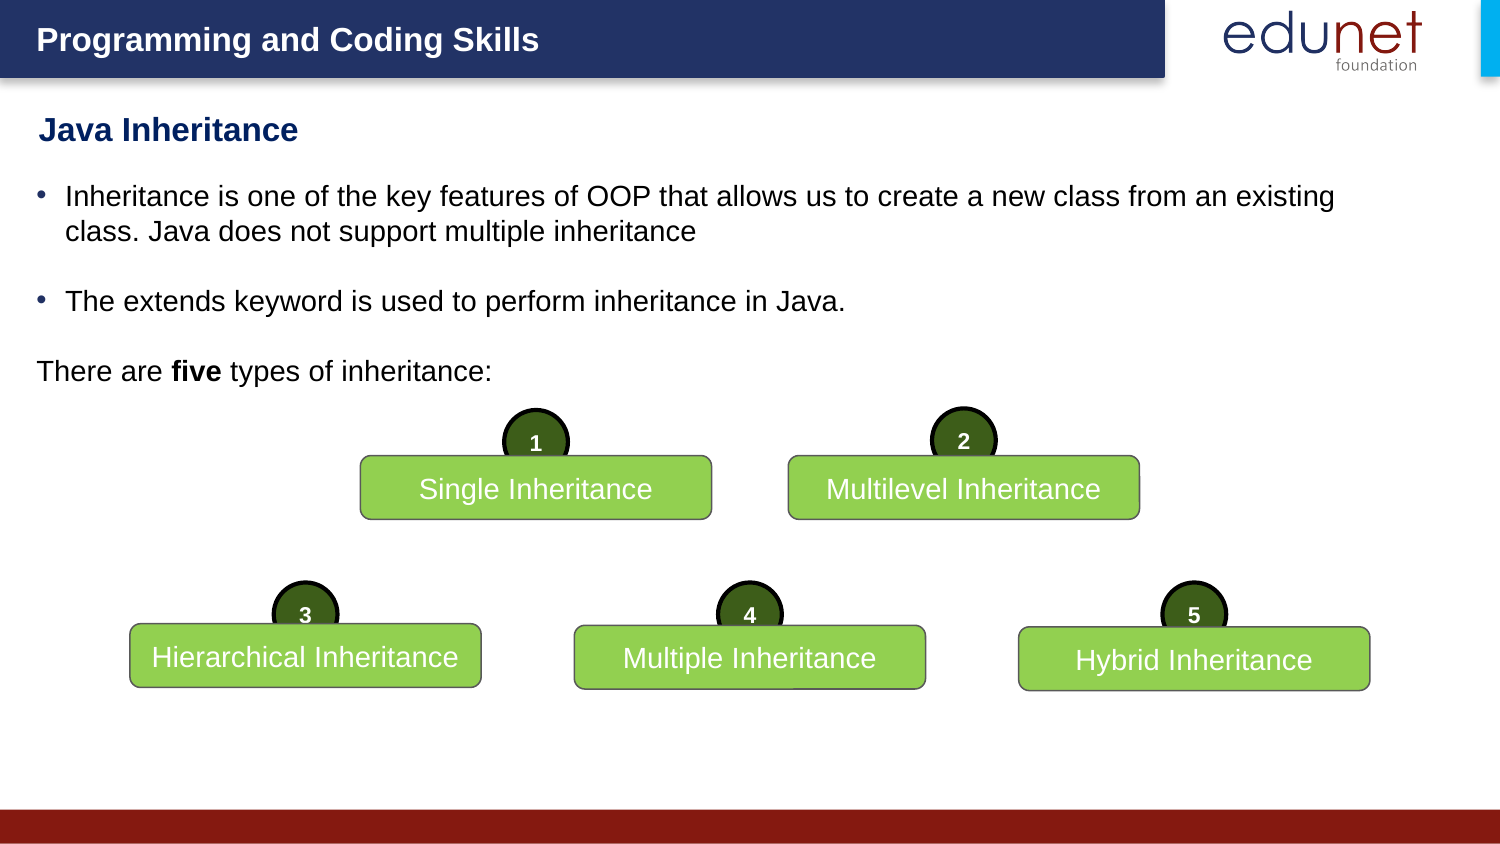

# Java Inheritance
Inheritance is one of the key features of OOP that allows us to create a new class from an existing class. Java does not support multiple inheritance

The extends keyword is used to perform inheritance in Java.

There are five types of inheritance:
2
1
Single Inheritance
Multilevel Inheritance
3
4
5
Hierarchical Inheritance
Multiple Inheritance
Hybrid Inheritance